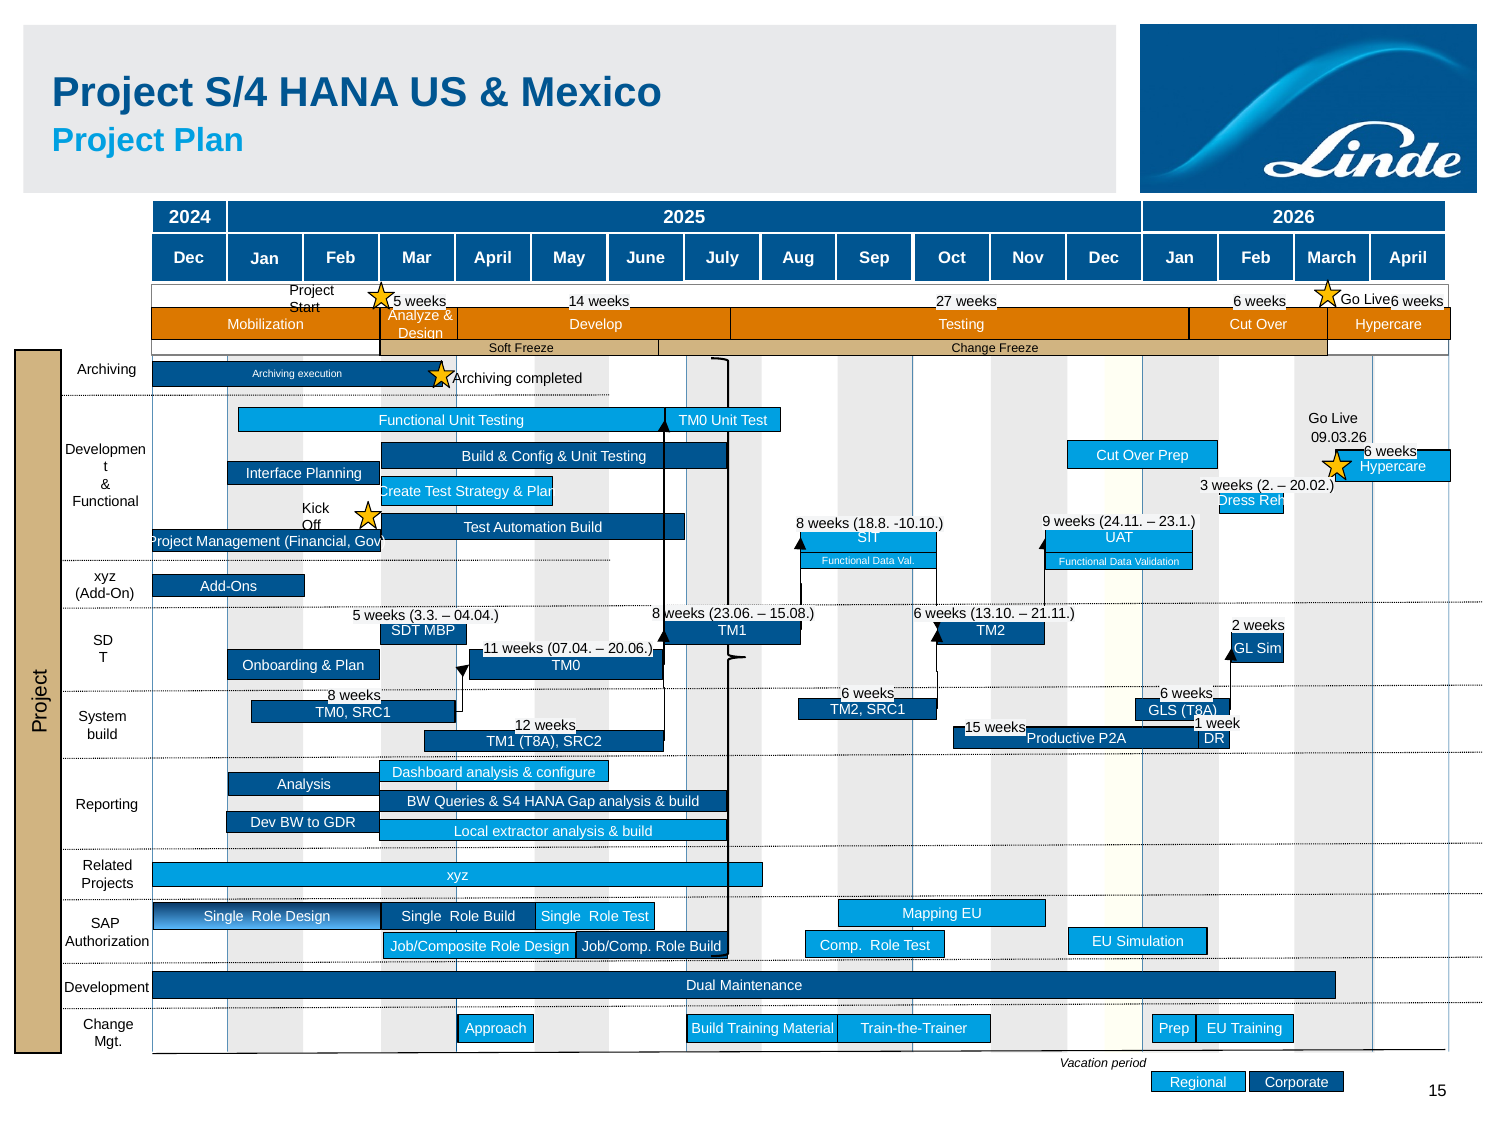

# Project S/4 HANA US & Mexico Project Plan
2026
2024
2025
July
Aug
Sep
Oct
Nov
Dec
Jan
Feb
March
April
Dec
Jan
Feb
Mar
April
May
June

Project Start
Go Live

5 weeks
14 weeks
27 weeks
6 weeks
6 weeks
Mobilization
 Analyze &
Design
 Develop
 Testing
Cut Over
Hypercare

 Soft Freeze
 Change Freeze

Project

Archiving

Archiving execution
Archiving completed
Functional Unit Testing
TM0 Unit Test
Go Live
09.03.26
6 weeks
Cut Over Prep
Development
&
Functional
Build & Config & Unit Testing

Hypercare
Interface Planning
3 weeks (2. – 20.02.)
Create Test Strategy & Plan
Dress Reh
Kick Off

9 weeks (24.11. – 23.1.)
8 weeks (18.8. -10.10.)
Test Automation Build
SIT
UAT
Project Management (Financial, Gov)
Functional Data Val.
Functional Data Validation
xyz
(Add-On)
Add-Ons
8 weeks (23.06. – 15.08.)
6 weeks (13.10. – 21.11.)
5 weeks (3.3. – 04.04.)
2 weeks
SDT MBP
TM1
TM2
11 weeks (07.04. – 20.06.)
SDT
GL Sim
Onboarding & Plan
TM0
6 weeks
6 weeks
8 weeks
TM2, SRC1
GLS (T8A)
System
build
TM0, SRC1
1 week
12 weeks
15 weeks
Productive P2A
DR
TM1 (T8A), SRC2
Dashboard analysis & configure
Analysis
Reporting
BW Queries & S4 HANA Gap analysis & build
Dev BW to GDR
Local extractor analysis & build
Related Projects
xyz
Mapping EU
Single  Role Design
Single  Role Build
Single  Role Test
SAP
Authorization
EU Simulation
Comp.  Role Test
Job/Comp. Role Build
Job/Composite Role Design
Development
Dual Maintenance
Change Mgt.
Approach
Build Training Material
Train-the-Trainer
Prep
EU Training
Vacation period
Regional
Corporate